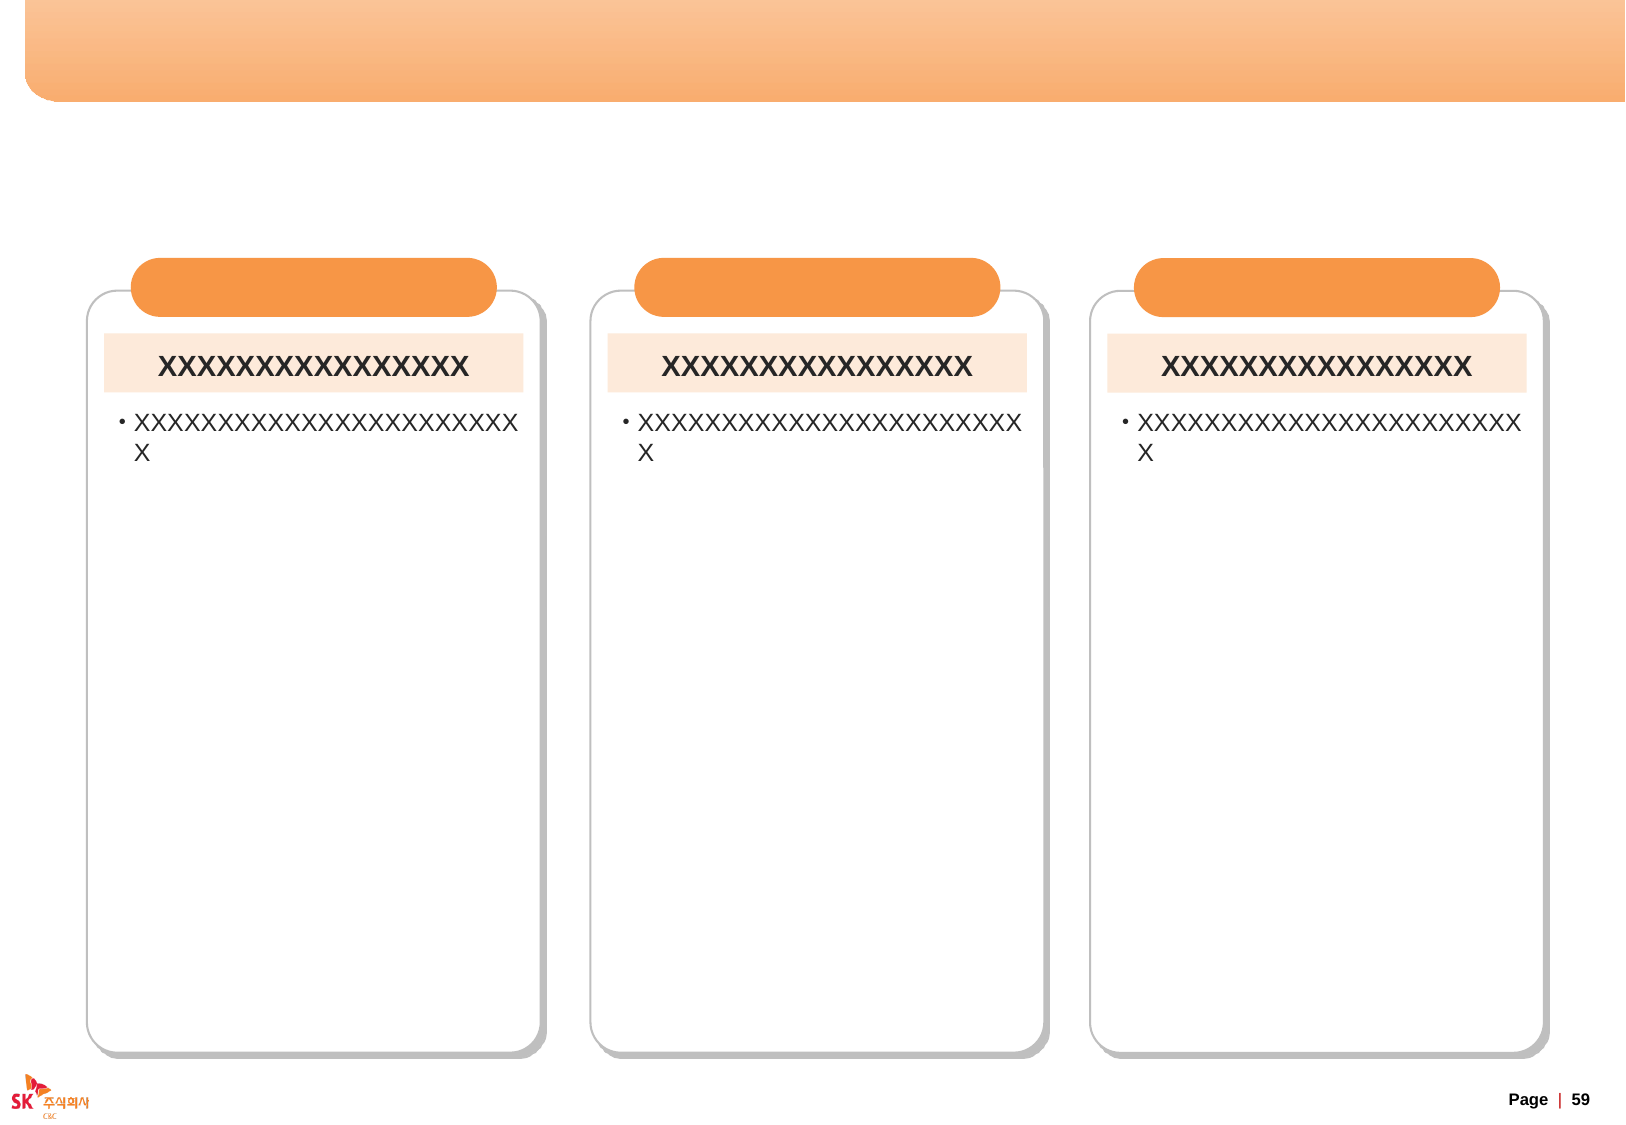

#

XXXXXX
XXXXXX
XXXXXX

XXXXXXXXXXXXXXXX
XXXXXXXXXXXXXXXXXXXXXXXX
XXXXXXXXXXXXXXXX
XXXXXXXXXXXXXXXXXXXXXXXX
XXXXXXXXXXXXXXXX
XXXXXXXXXXXXXXXXXXXXXXXX